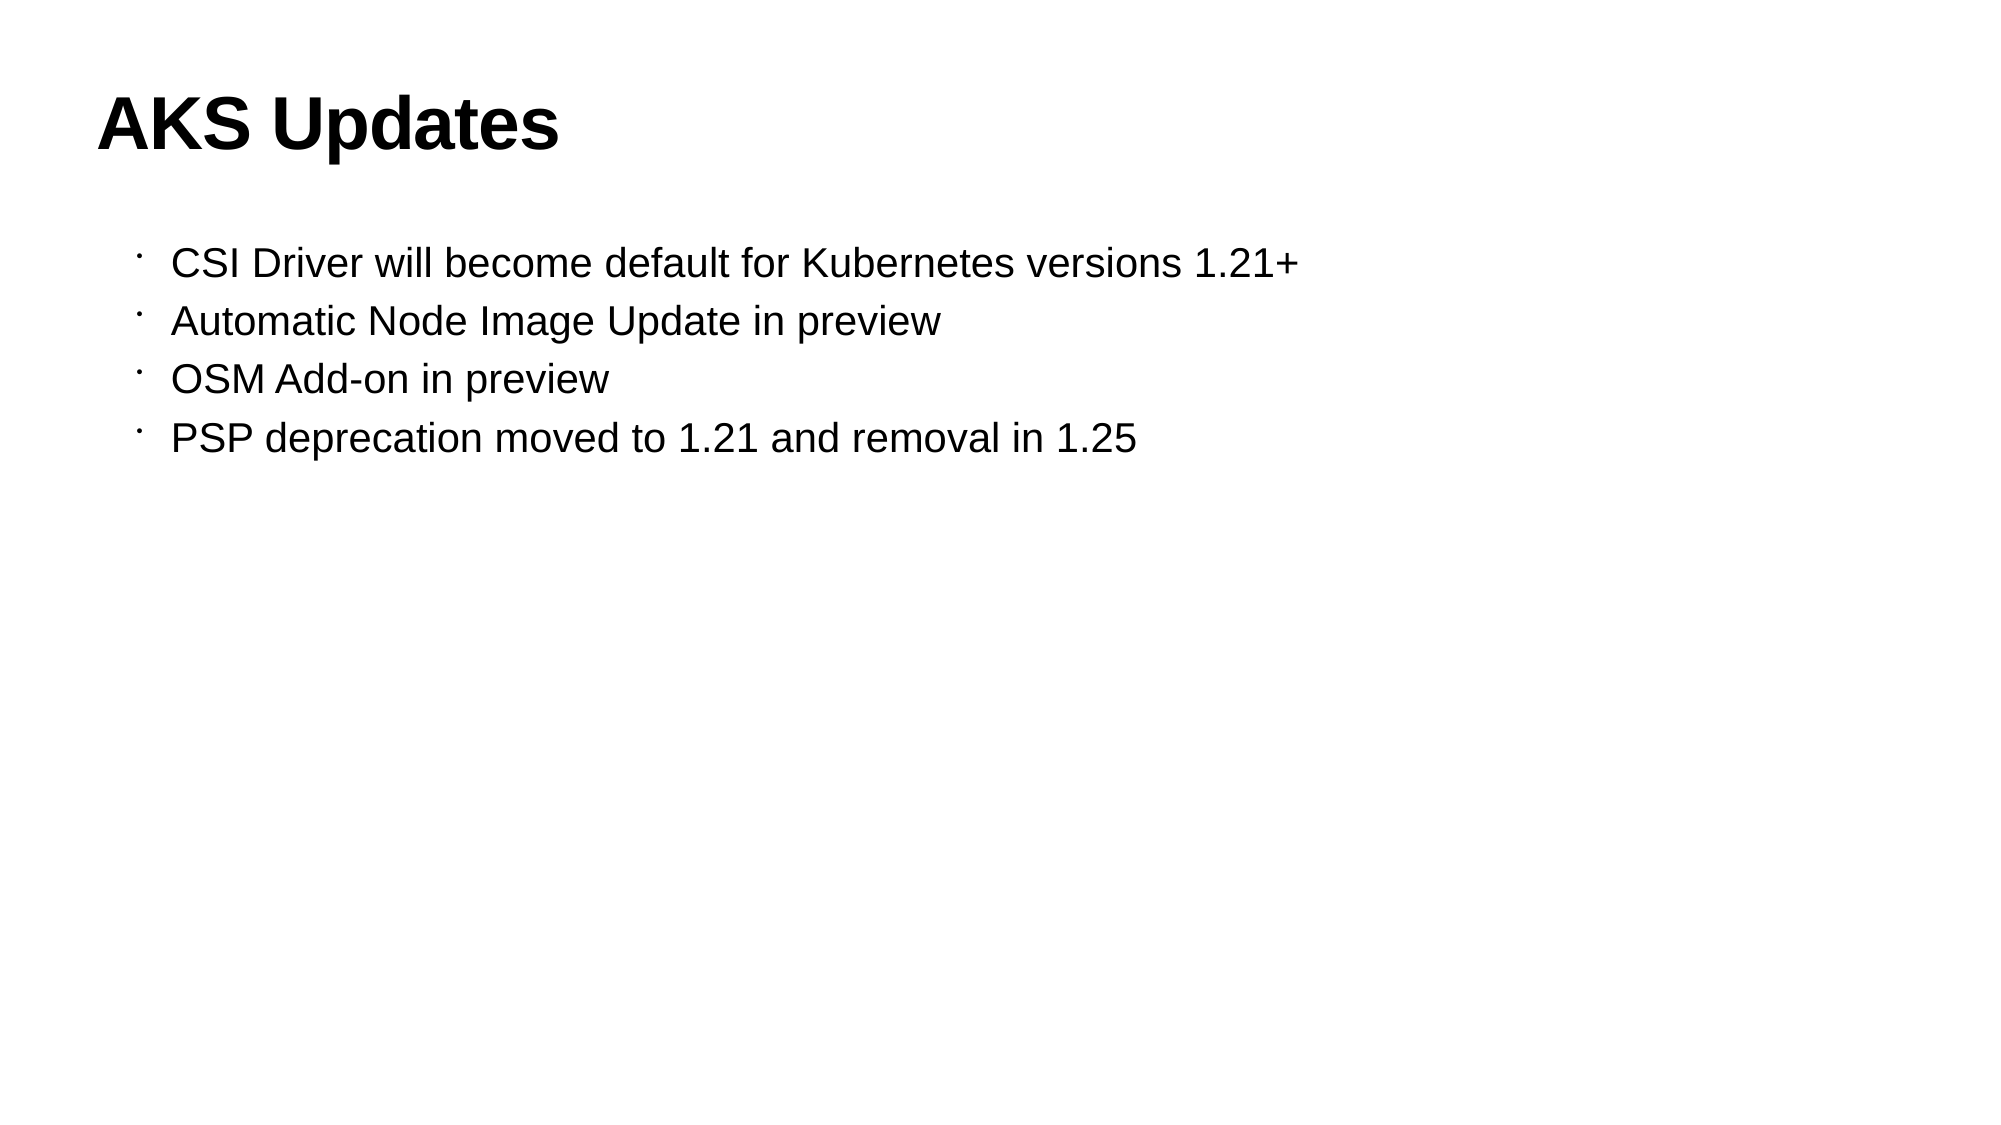

# AKS Updates
CSI Driver will become default for Kubernetes versions 1.21+
Automatic Node Image Update in preview
OSM Add-on in preview
PSP deprecation moved to 1.21 and removal in 1.25